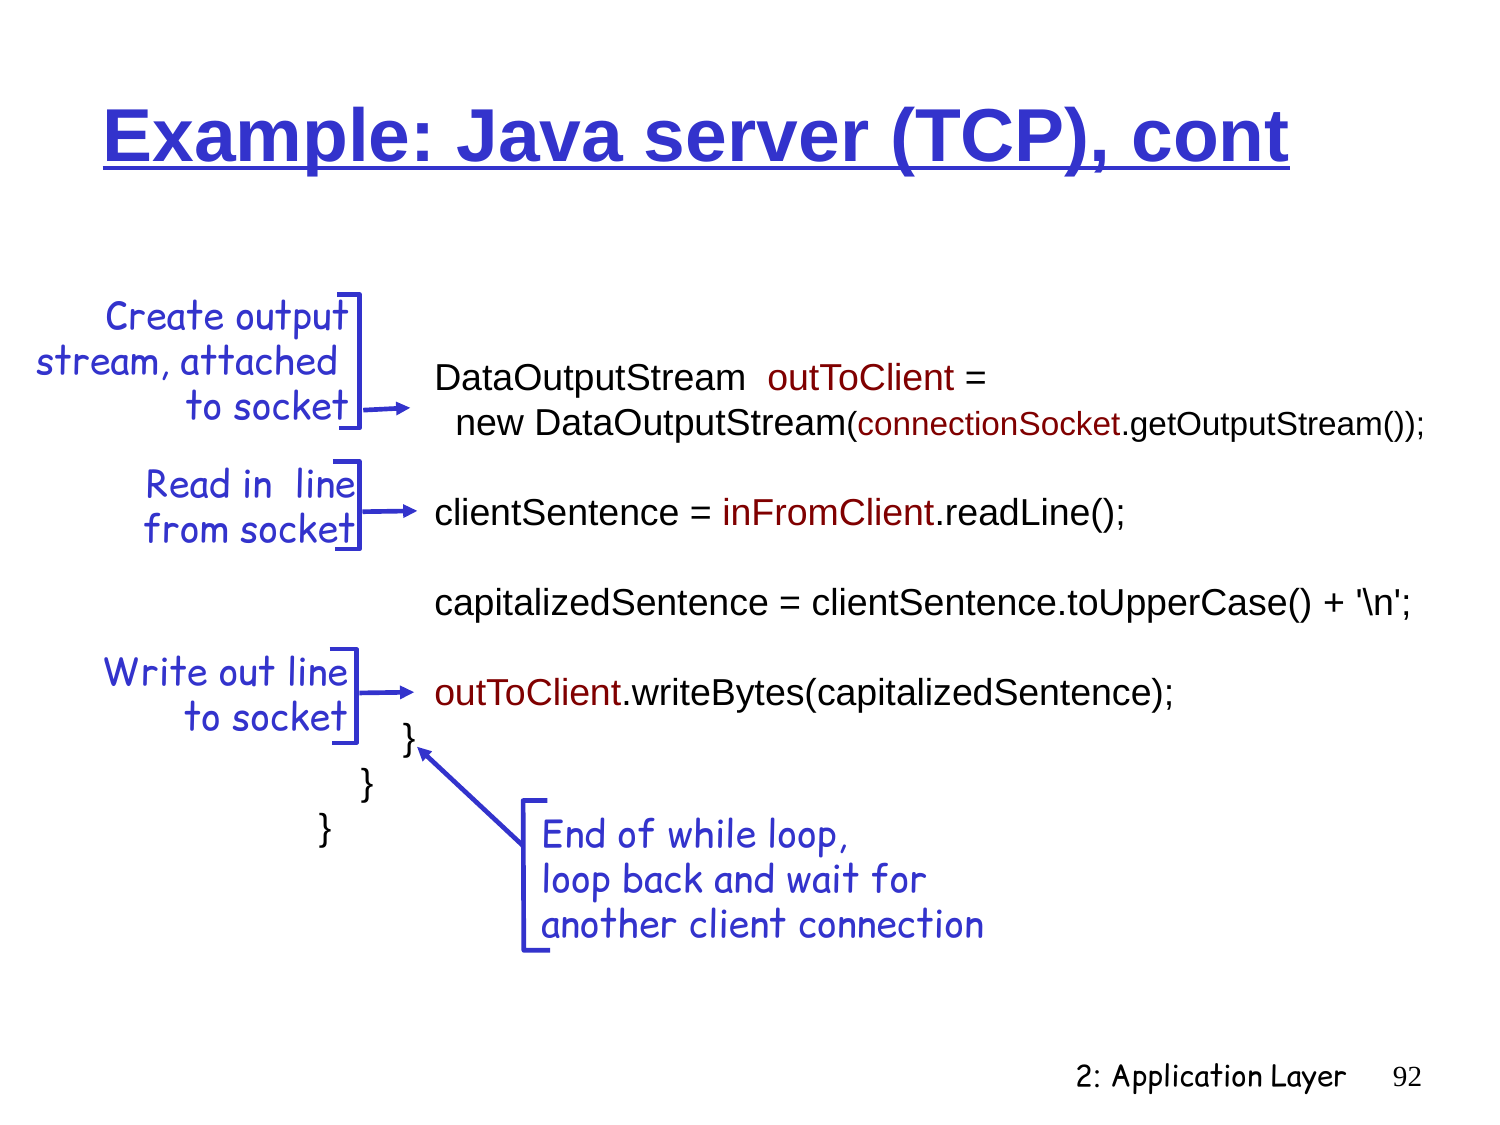

# Example: Java server (TCP), cont

           DataOutputStream  outToClient =
             new DataOutputStream(connectionSocket.getOutputStream());

           clientSentence = inFromClient.readLine();

           capitalizedSentence = clientSentence.toUpperCase() + '\n';

           outToClient.writeBytes(capitalizedSentence);
        }
    }
}

Create output
stream, attached
to socket

Read in  line
from socket

Write out line
to socket

End of while loop,
loop back and wait for
another client connection
2: Application Layer
92